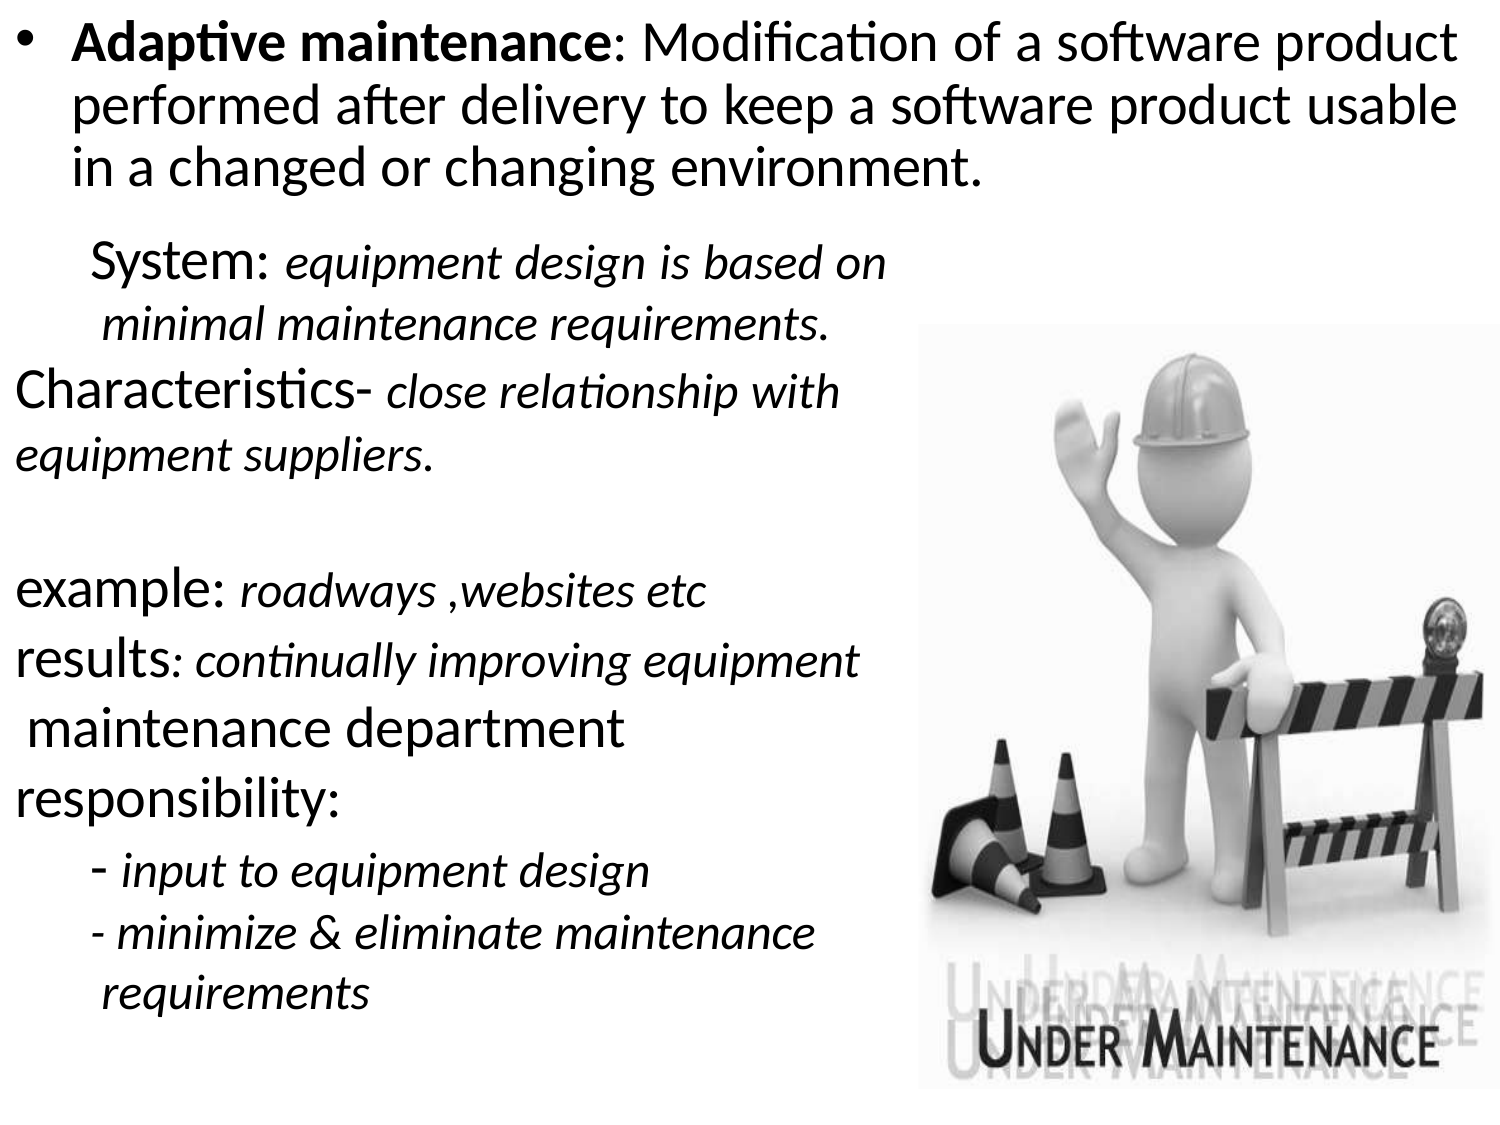

Adaptive maintenance: Modification of a software product  performed after delivery to keep a software product usable  in a changed or changing environment.
System: equipment design is based on  minimal maintenance requirements.
Characteristics- close relationship with
equipment suppliers.

example: roadways ,websites etc  results: continually improving equipment  maintenance department  responsibility:
- input to equipment design
- minimize & eliminate maintenance  requirements